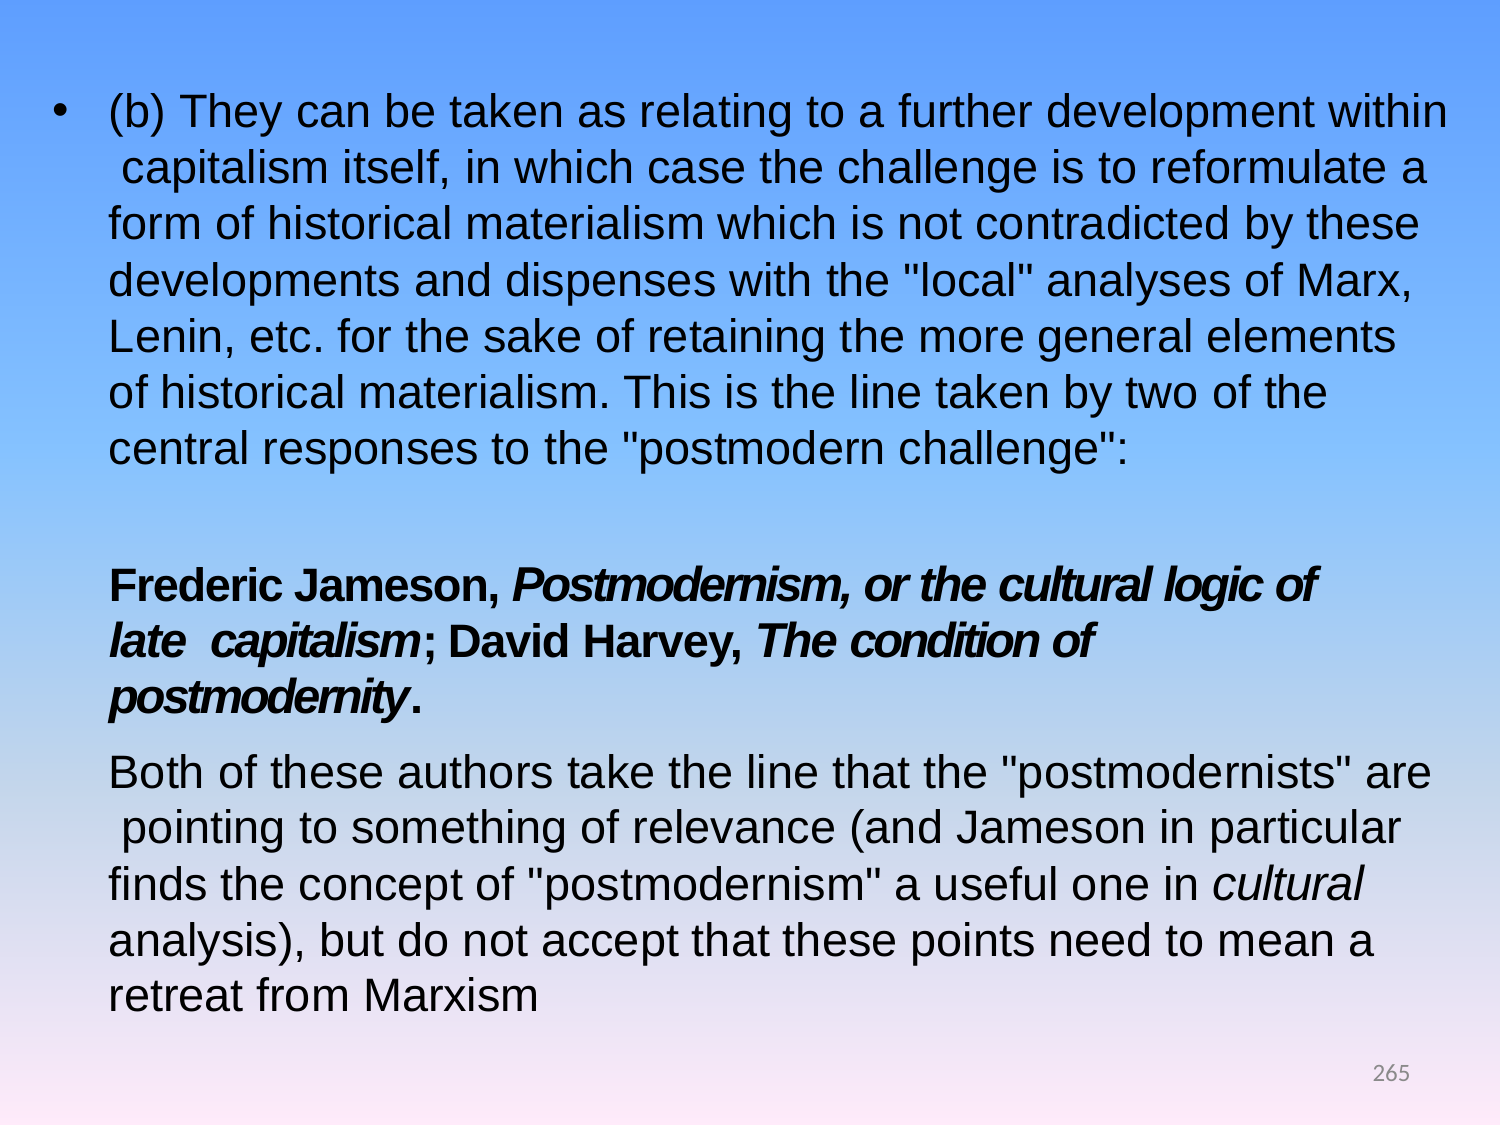

(b) They can be taken as relating to a further development within  capitalism itself, in which case the challenge is to reformulate a  form of historical materialism which is not contradicted by these  developments and dispenses with the "local" analyses of Marx,  Lenin, etc. for the sake of retaining the more general elements  of historical materialism. This is the line taken by two of the  central responses to the "postmodern challenge":
Frederic Jameson, Postmodernism, or the cultural logic of late  capitalism; David Harvey, The condition of postmodernity.
Both of these authors take the line that the "postmodernists" are  pointing to something of relevance (and Jameson in particular  finds the concept of "postmodernism" a useful one in cultural  analysis), but do not accept that these points need to mean a  retreat from Marxism
265